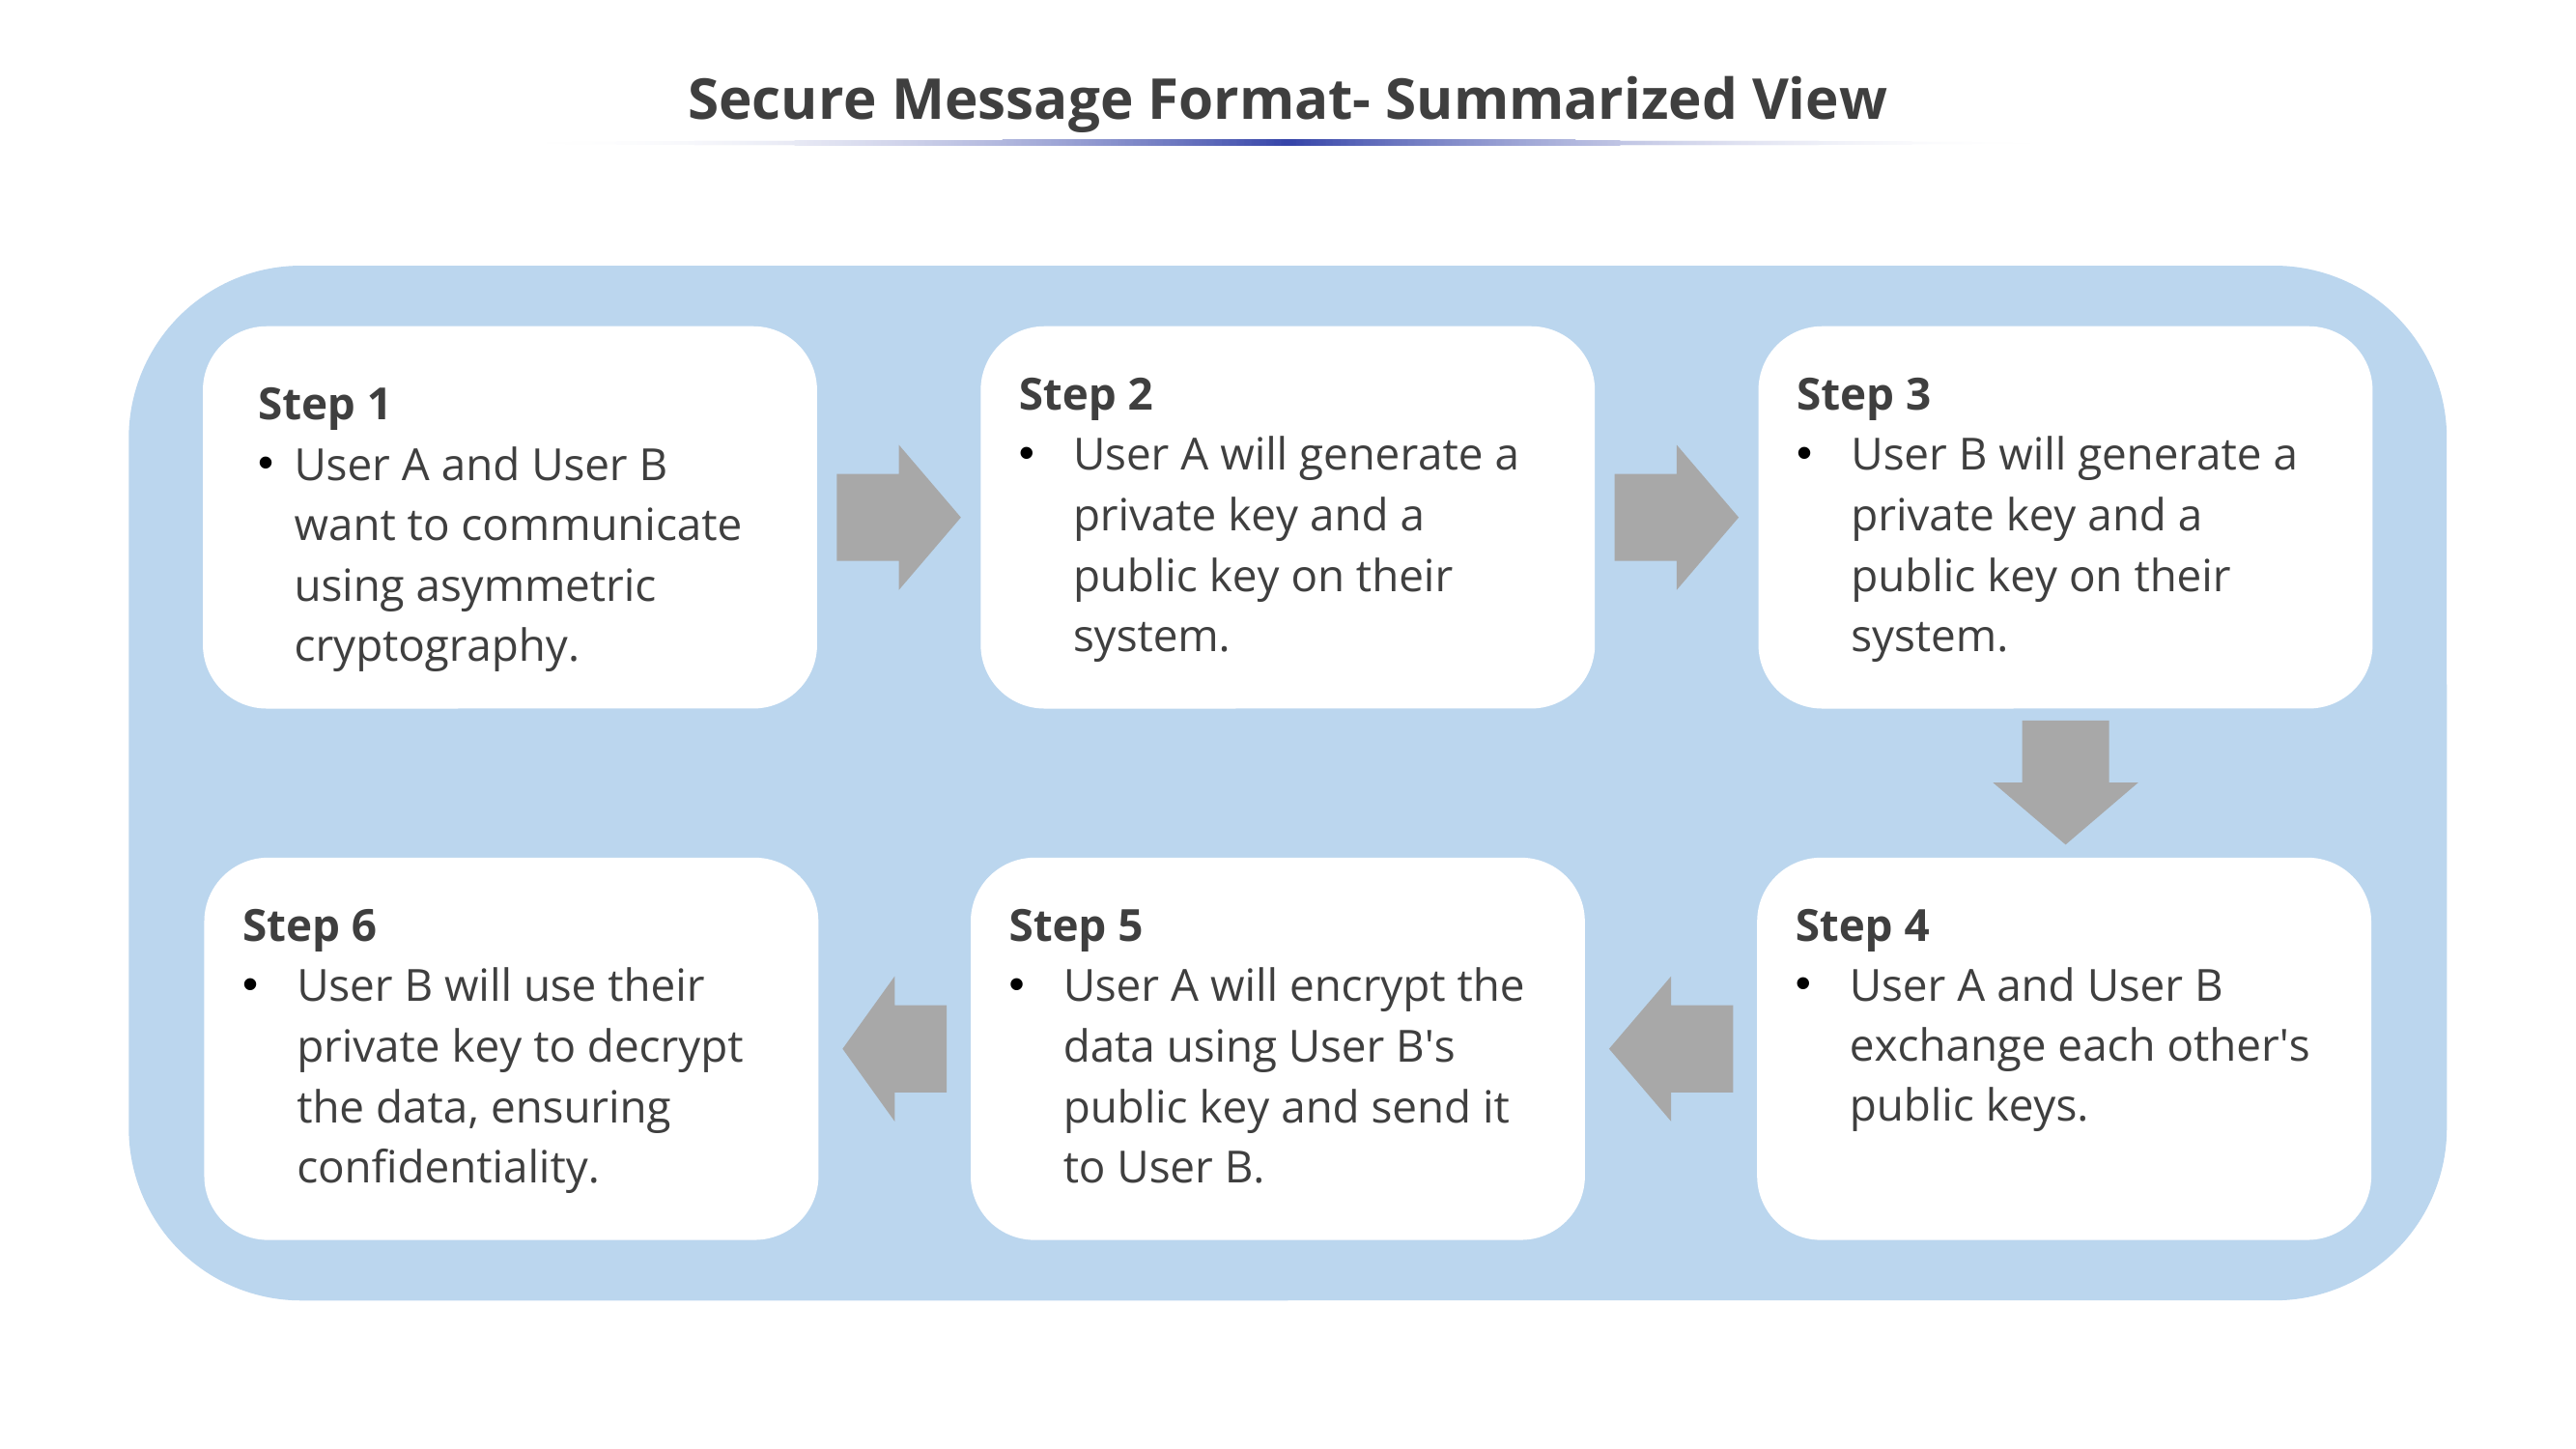

# Secure Message Format- Summarized View

Step 1
User A and User B want to communicate using asymmetric cryptography.

Step 2
User A will generate a private key and a public key on their system.

Step 3
User B will generate a private key and a public key on their system.

Step 6
User B will use their private key to decrypt the data, ensuring confidentiality.

Step 5
User A will encrypt the data using User B's public key and send it to User B.

Step 4
User A and User B exchange each other's public keys.